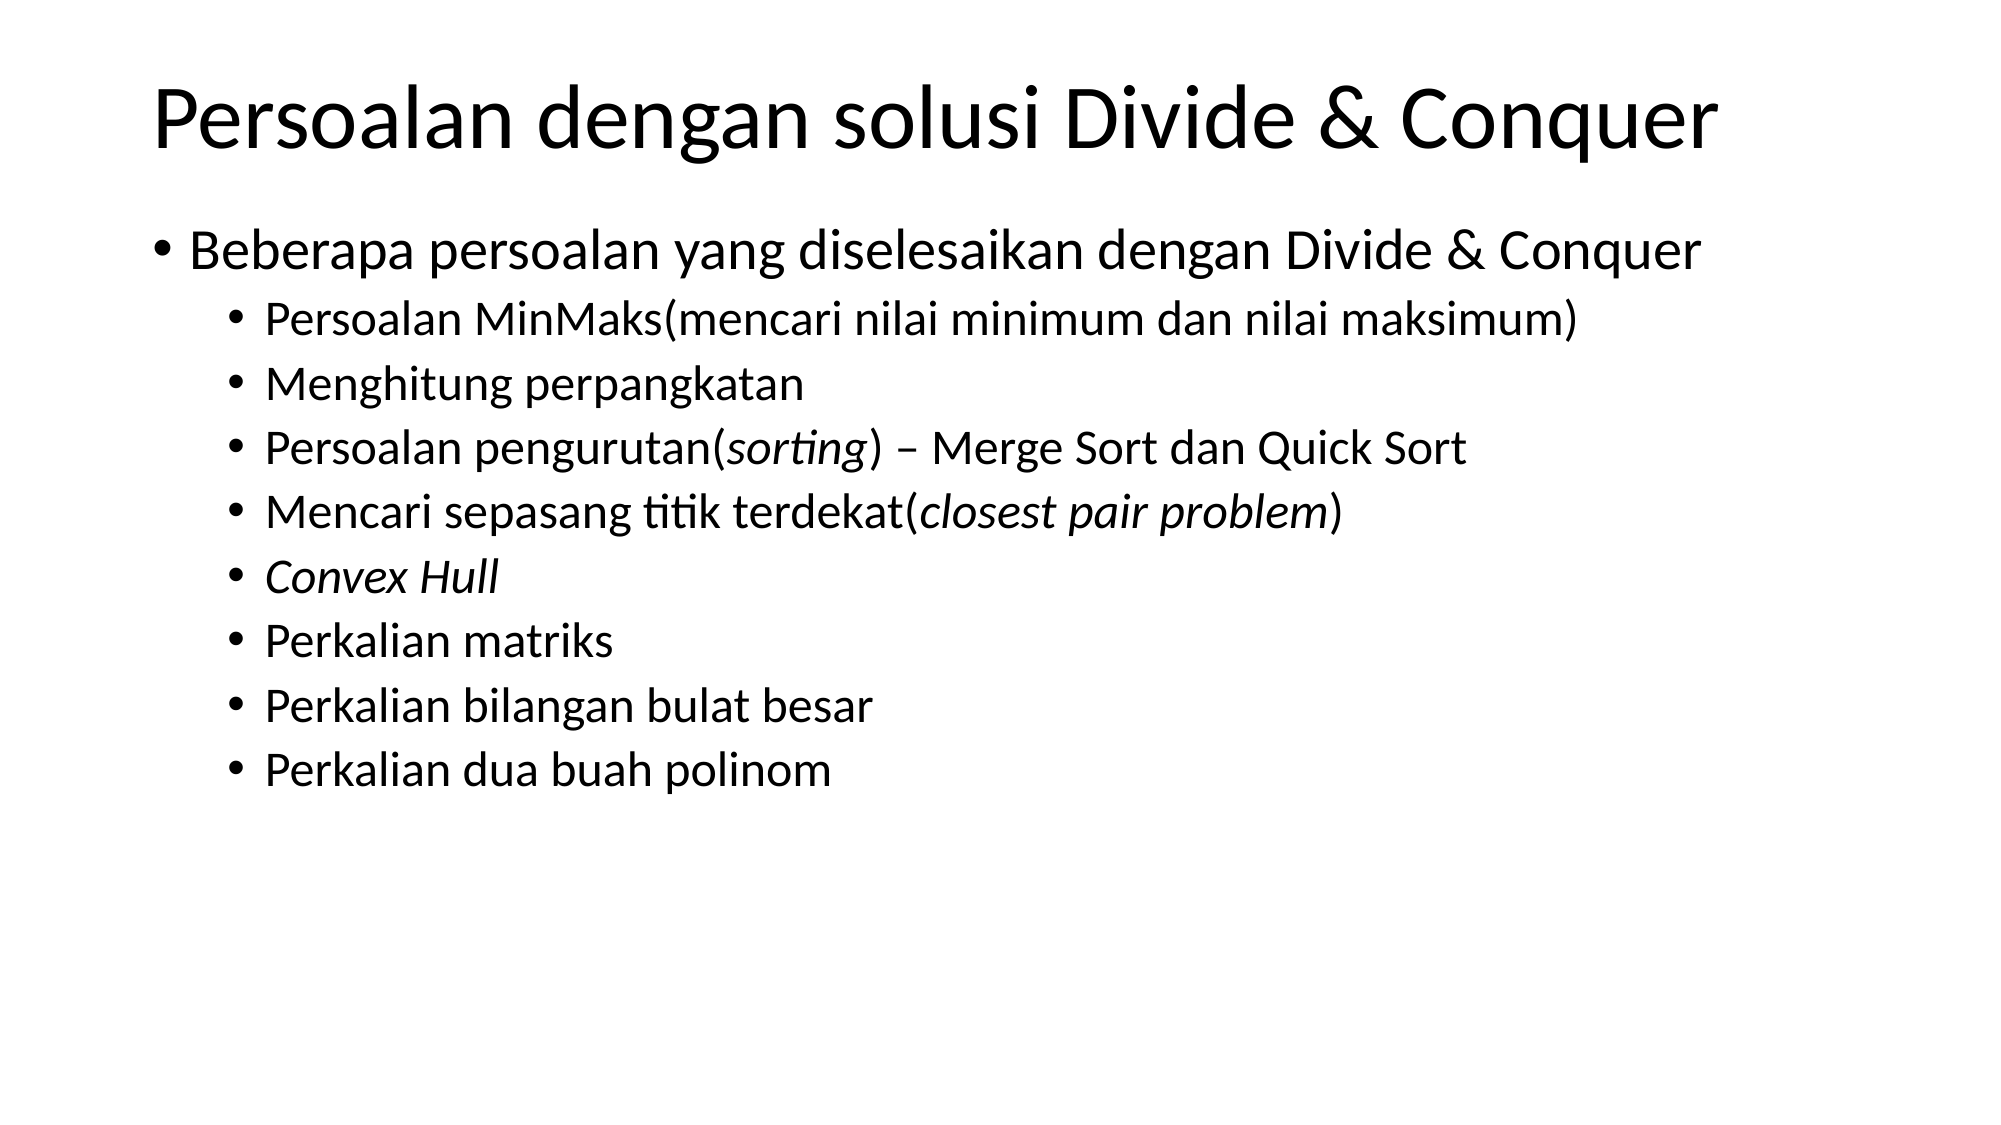

# Persoalan dengan solusi Divide & Conquer
Beberapa persoalan yang diselesaikan dengan Divide & Conquer
Persoalan MinMaks(mencari nilai minimum dan nilai maksimum)
Menghitung perpangkatan
Persoalan pengurutan(sorting) – Merge Sort dan Quick Sort
Mencari sepasang titik terdekat(closest pair problem)
Convex Hull
Perkalian matriks
Perkalian bilangan bulat besar
Perkalian dua buah polinom